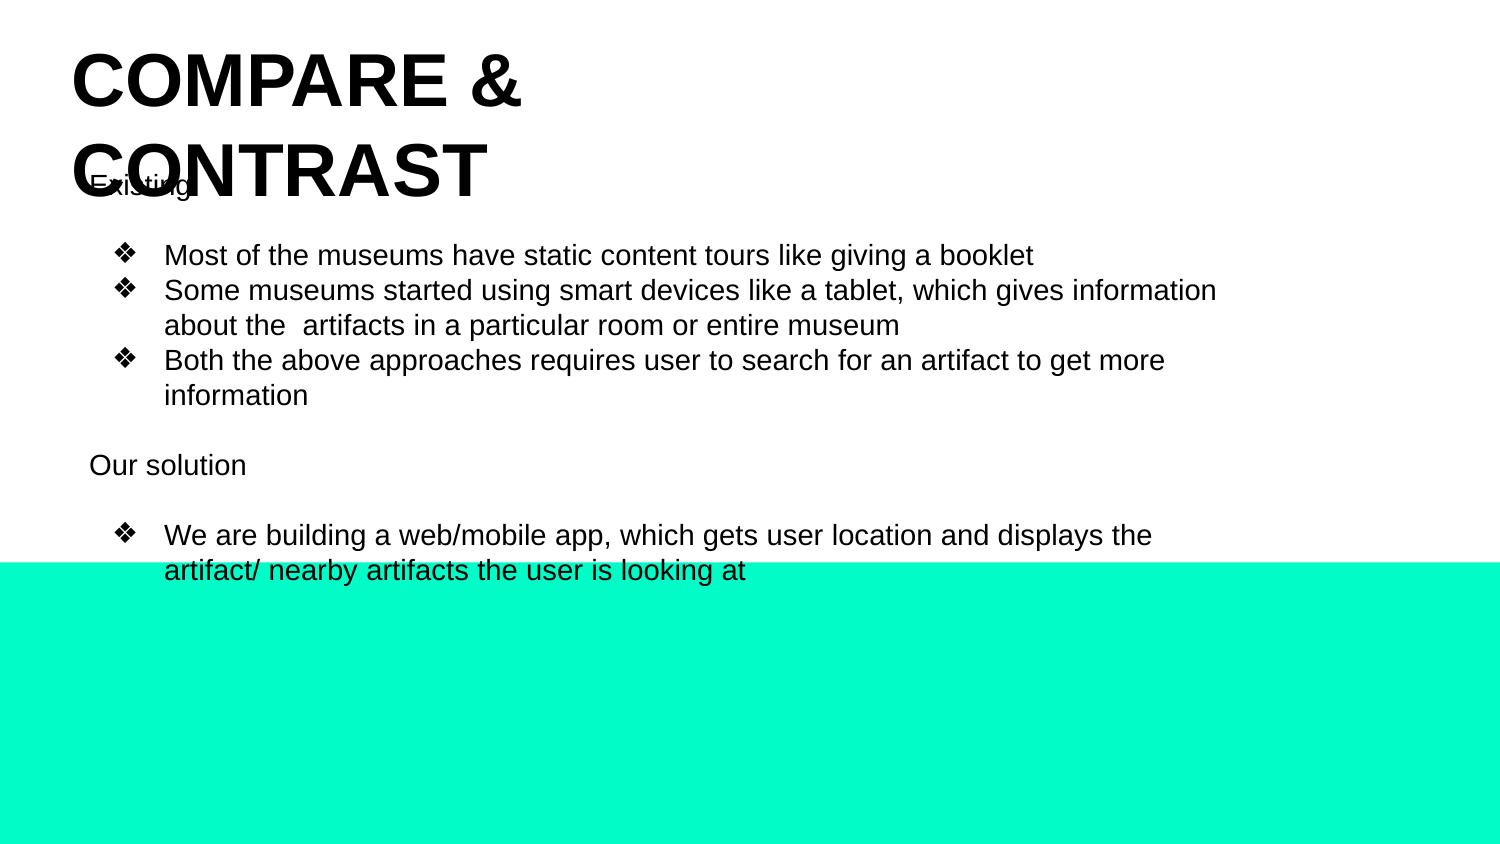

COMPARE & CONTRAST
Existing

Most of the museums have static content tours like giving a booklet
Some museums started using smart devices like a tablet, which gives information about the  artifacts in a particular room or entire museum
Both the above approaches requires user to search for an artifact to get more information

Our solution

We are building a web/mobile app, which gets user location and displays the artifact/ nearby artifacts the user is looking at